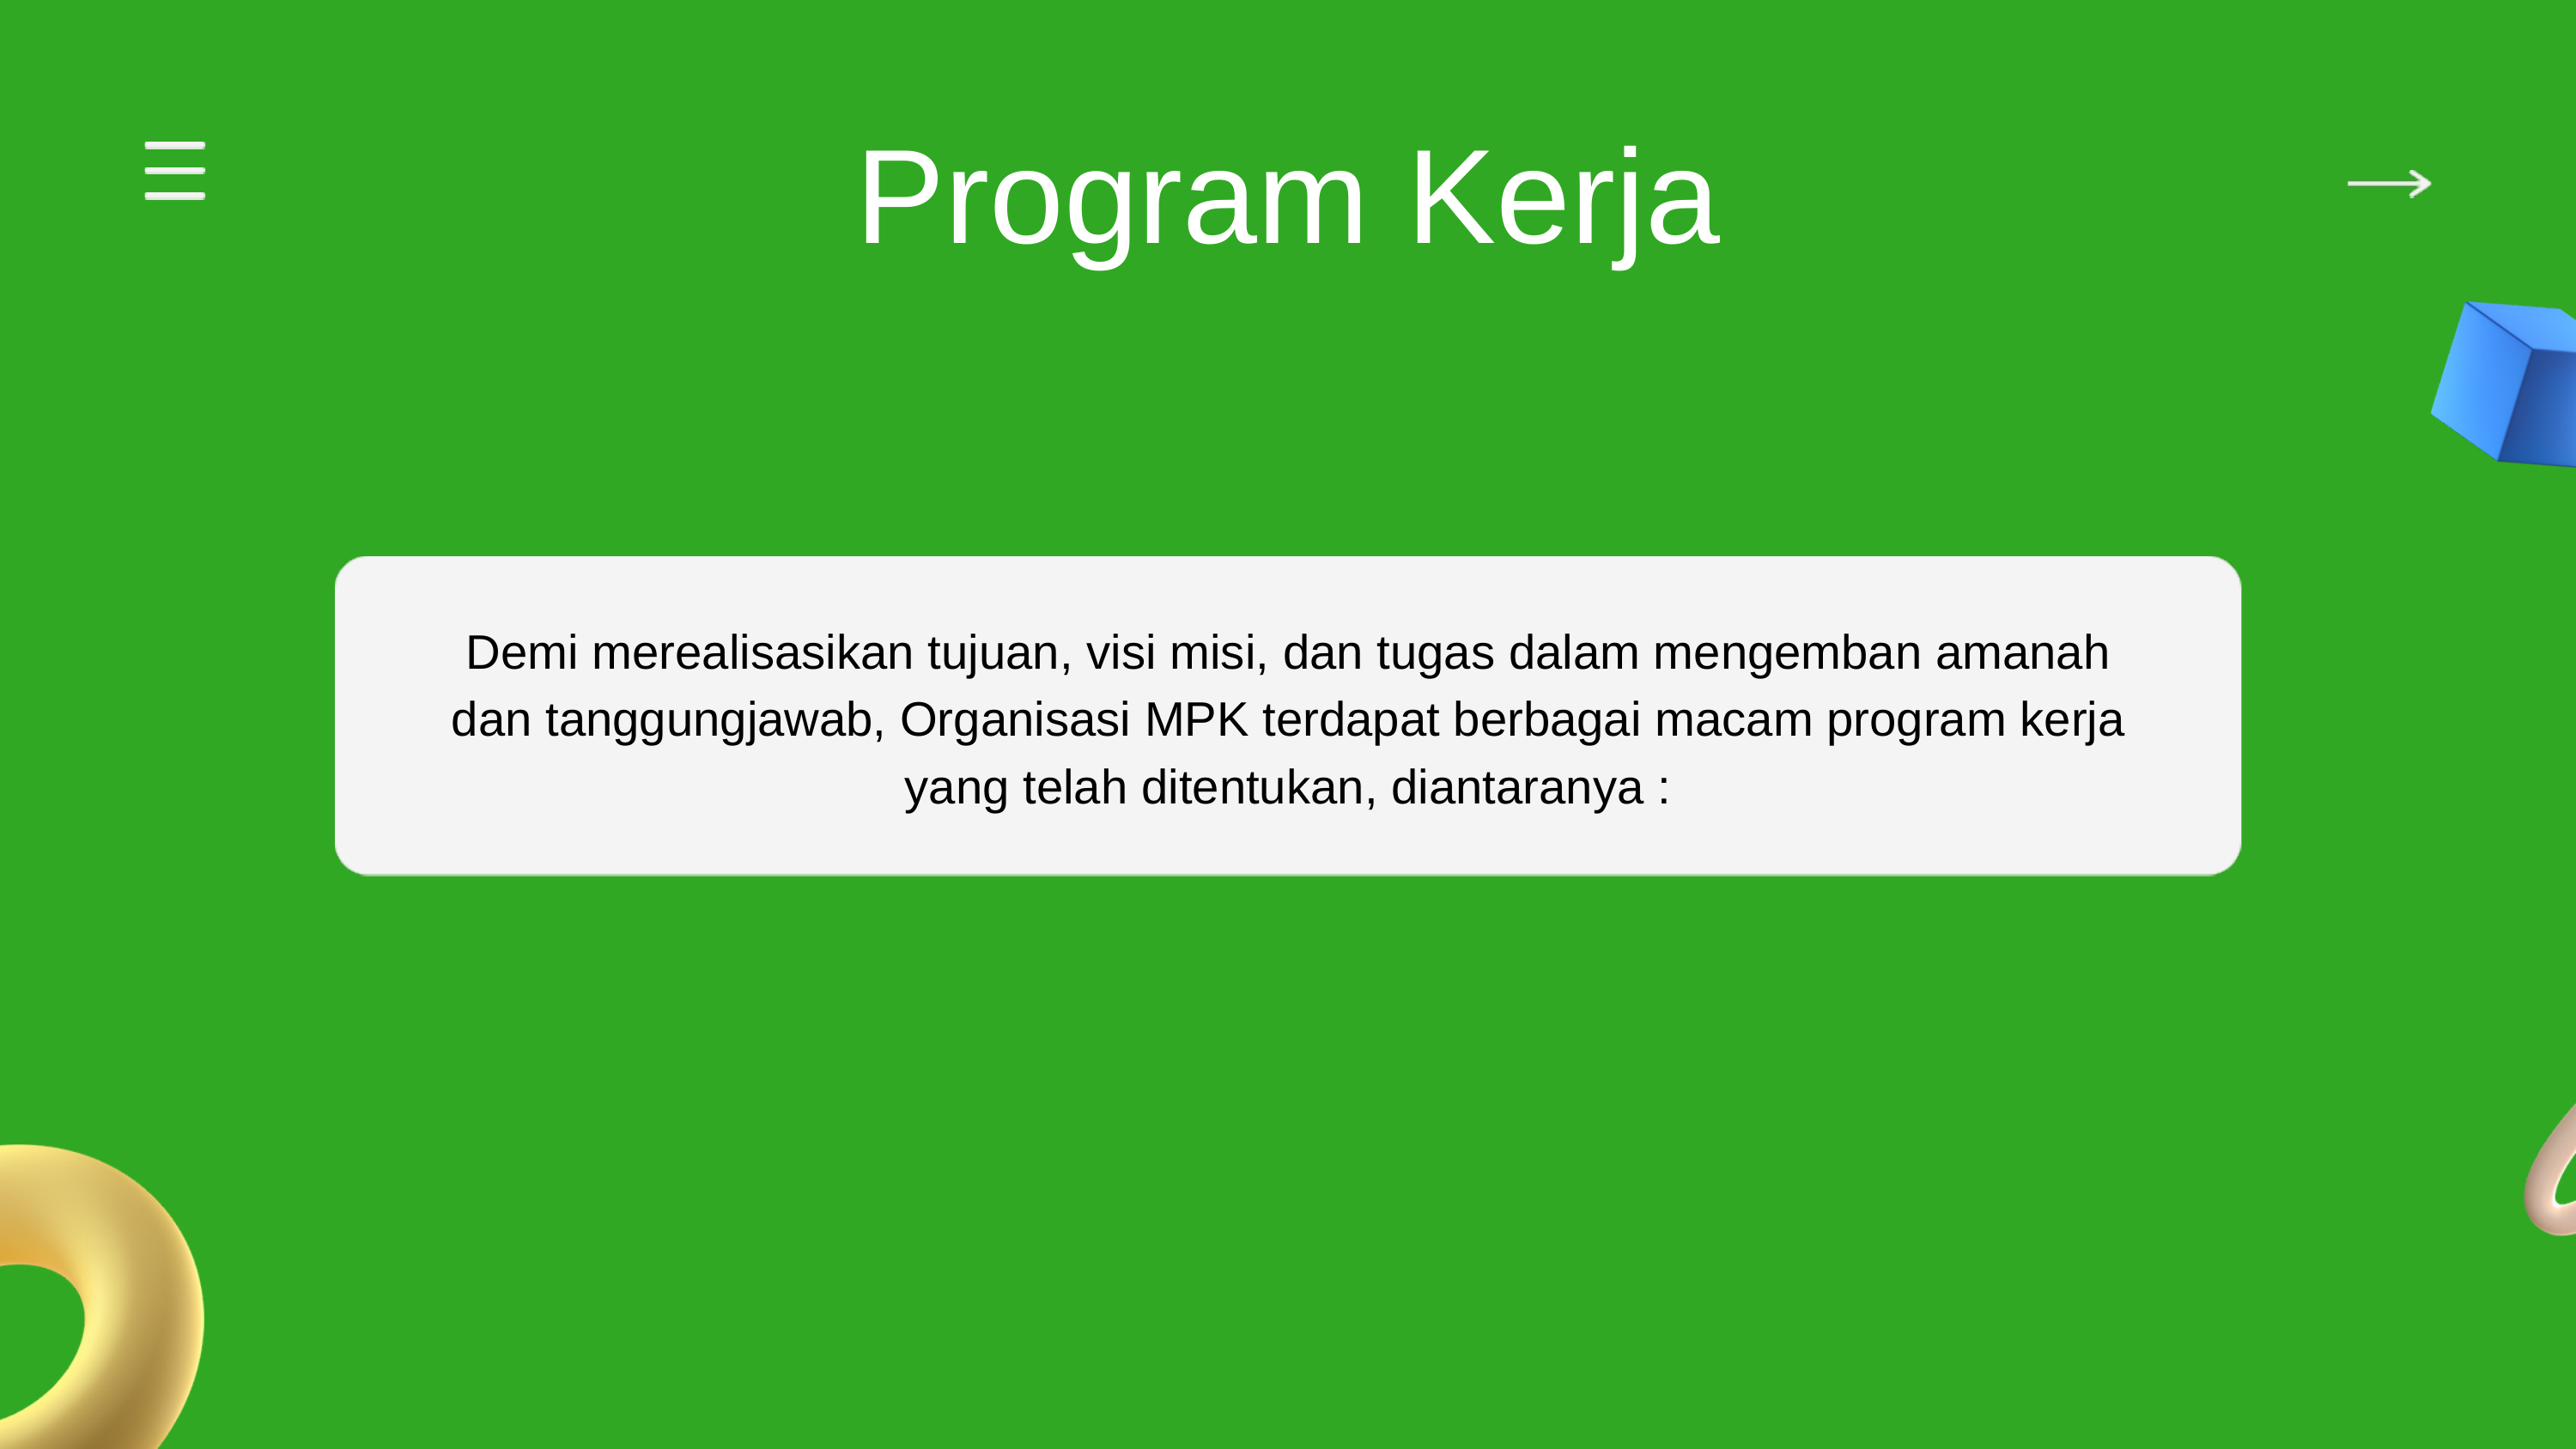

Program Kerja

Demi merealisasikan tujuan, visi misi, dan tugas dalam mengemban amanah dan tanggungjawab, Organisasi MPK terdapat berbagai macam program kerja yang telah ditentukan, diantaranya :